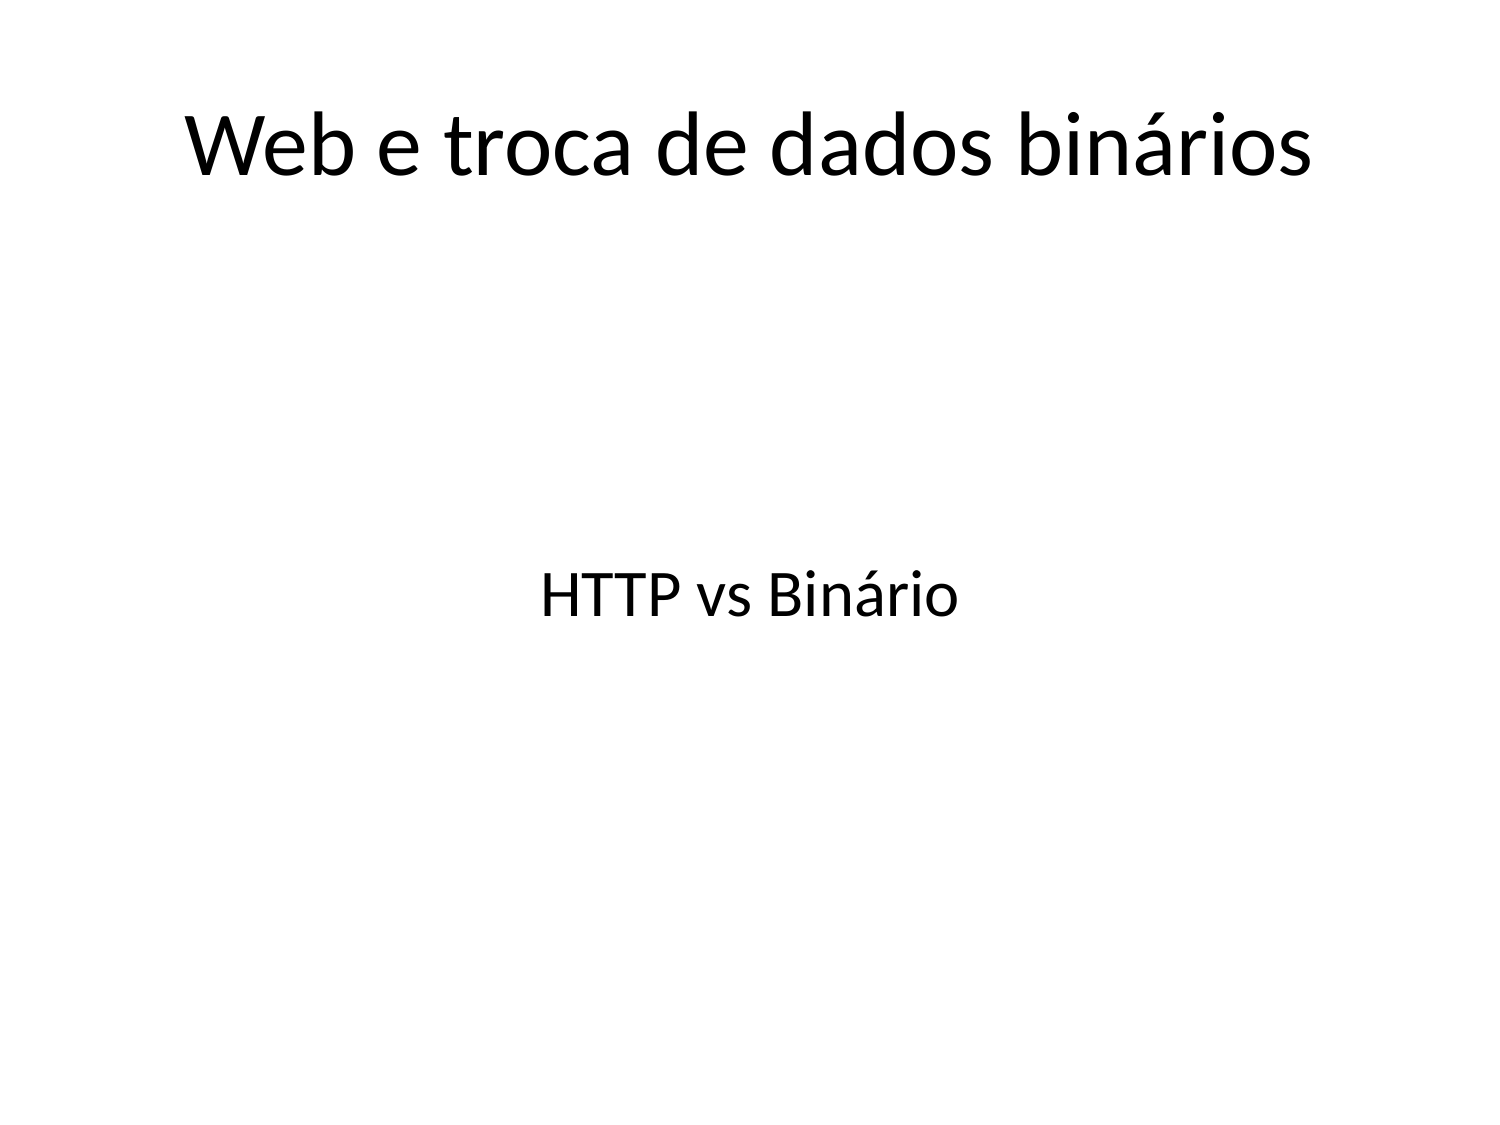

# Web e troca de dados binários

HTTP vs Binário